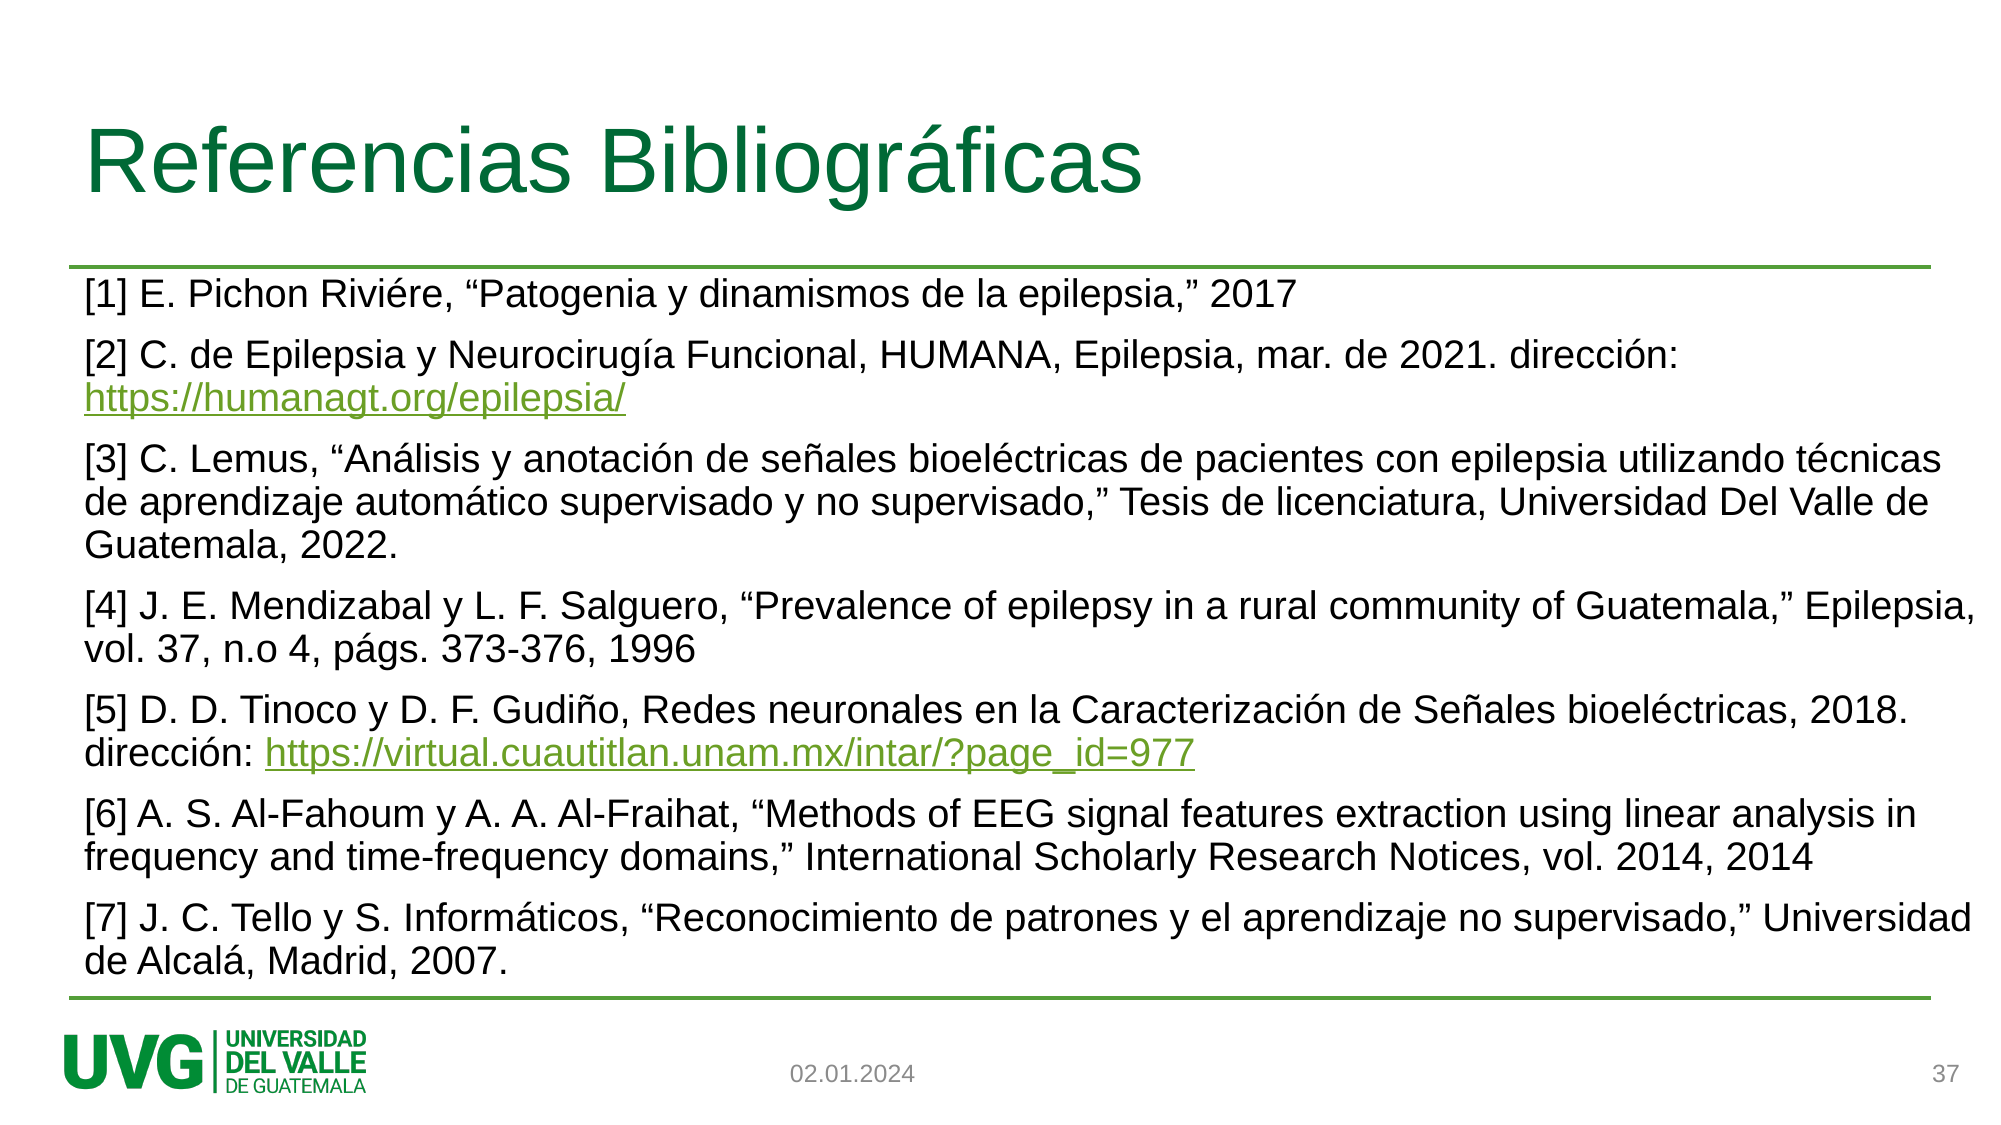

# Referencias Bibliográficas
[1] E. Pichon Riviére, “Patogenia y dinamismos de la epilepsia,” 2017
[2] C. de Epilepsia y Neurocirugía Funcional, HUMANA, Epilepsia, mar. de 2021. dirección: https://humanagt.org/epilepsia/
[3] C. Lemus, “Análisis y anotación de señales bioeléctricas de pacientes con epilepsia utilizando técnicas de aprendizaje automático supervisado y no supervisado,” Tesis de licenciatura, Universidad Del Valle de Guatemala, 2022.
[4] J. E. Mendizabal y L. F. Salguero, “Prevalence of epilepsy in a rural community of Guatemala,” Epilepsia, vol. 37, n.o 4, págs. 373-376, 1996
[5] D. D. Tinoco y D. F. Gudiño, Redes neuronales en la Caracterización de Señales bioeléctricas, 2018. dirección: https://virtual.cuautitlan.unam.mx/intar/?page_id=977
[6] A. S. Al-Fahoum y A. A. Al-Fraihat, “Methods of EEG signal features extraction using linear analysis in frequency and time-frequency domains,” International Scholarly Research Notices, vol. 2014, 2014
[7] J. C. Tello y S. Informáticos, “Reconocimiento de patrones y el aprendizaje no supervisado,” Universidad de Alcalá, Madrid, 2007.

37
02.01.2024